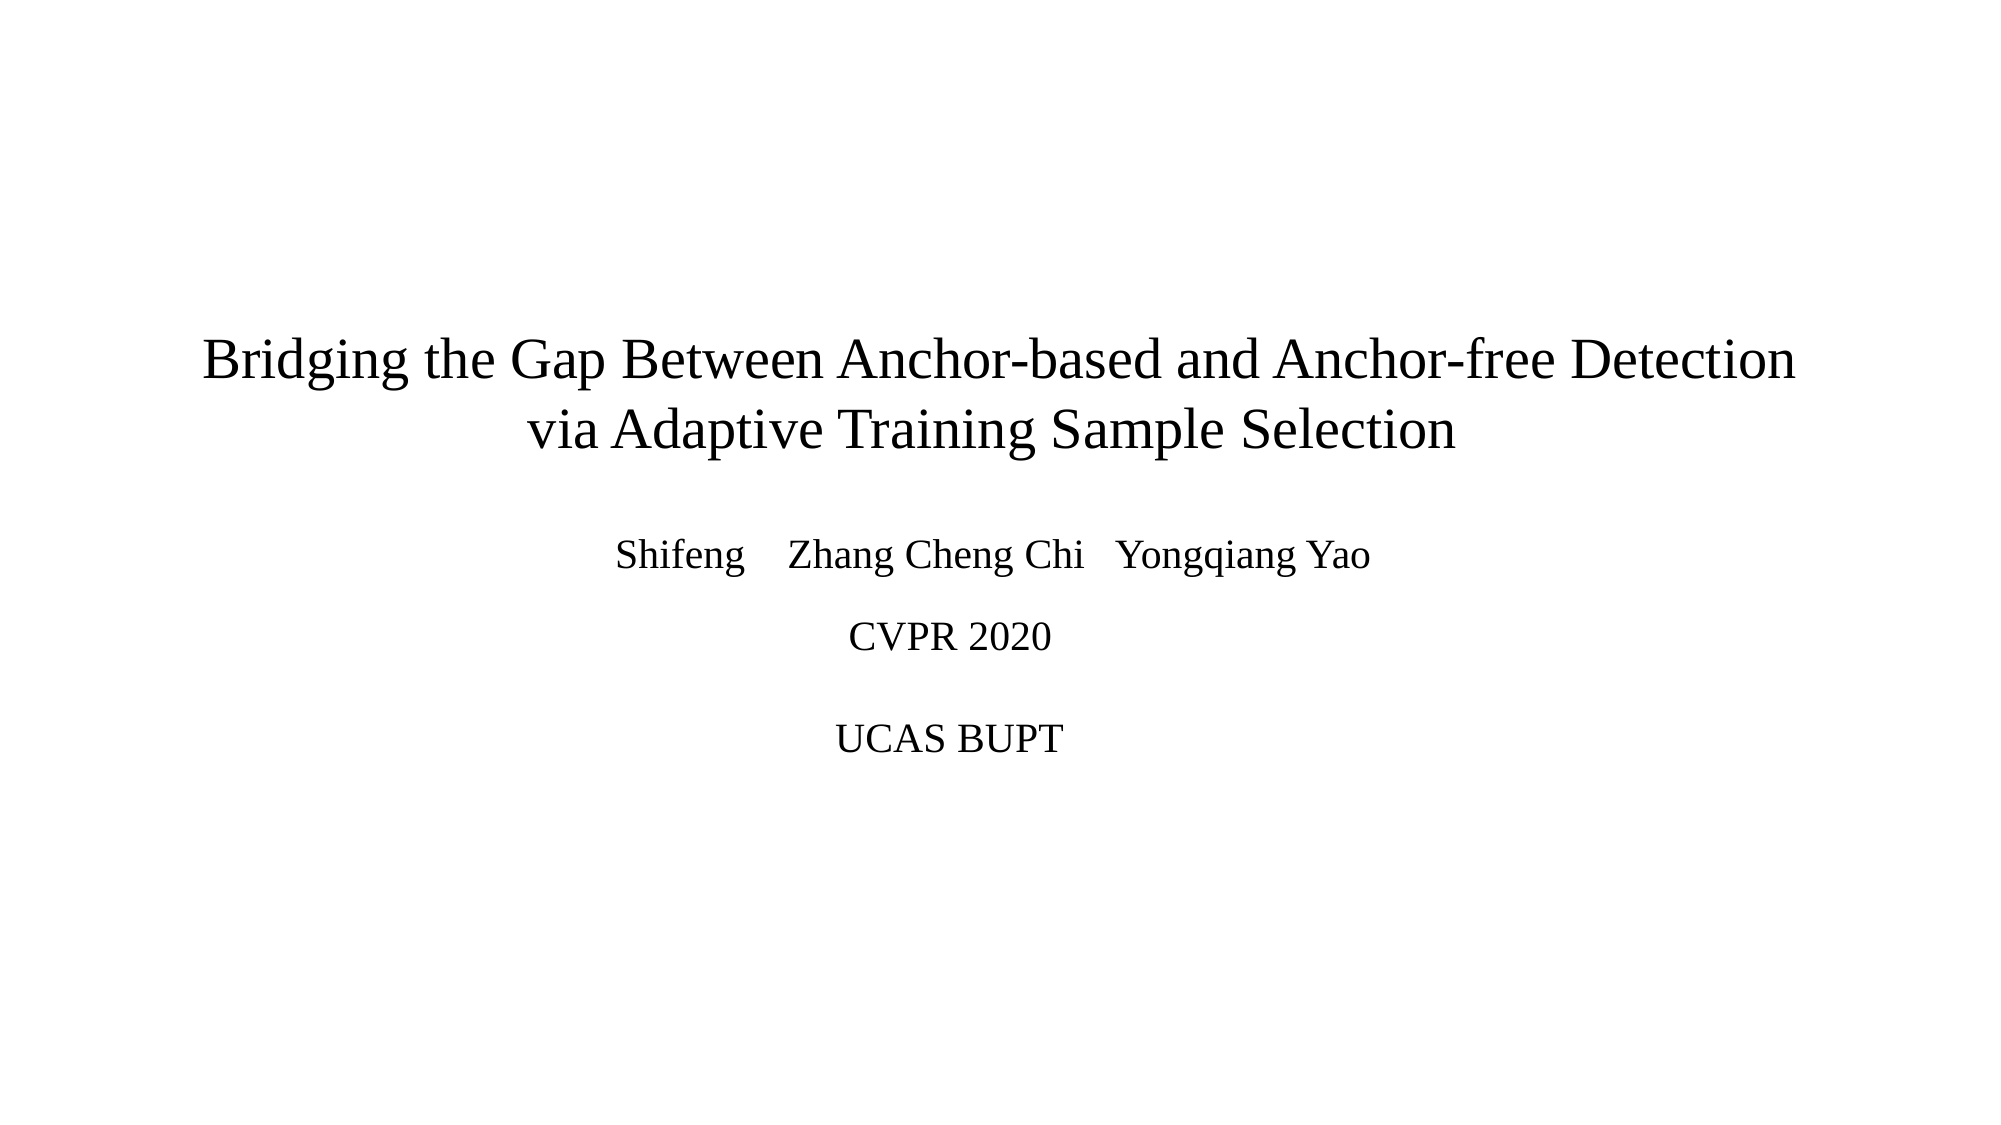

Bridging the Gap Between Anchor-based and Anchor-free Detection
via Adaptive Training Sample Selection
Shifeng    Zhang Cheng Chi   Yongqiang Yao
CVPR 2020
UCAS BUPT